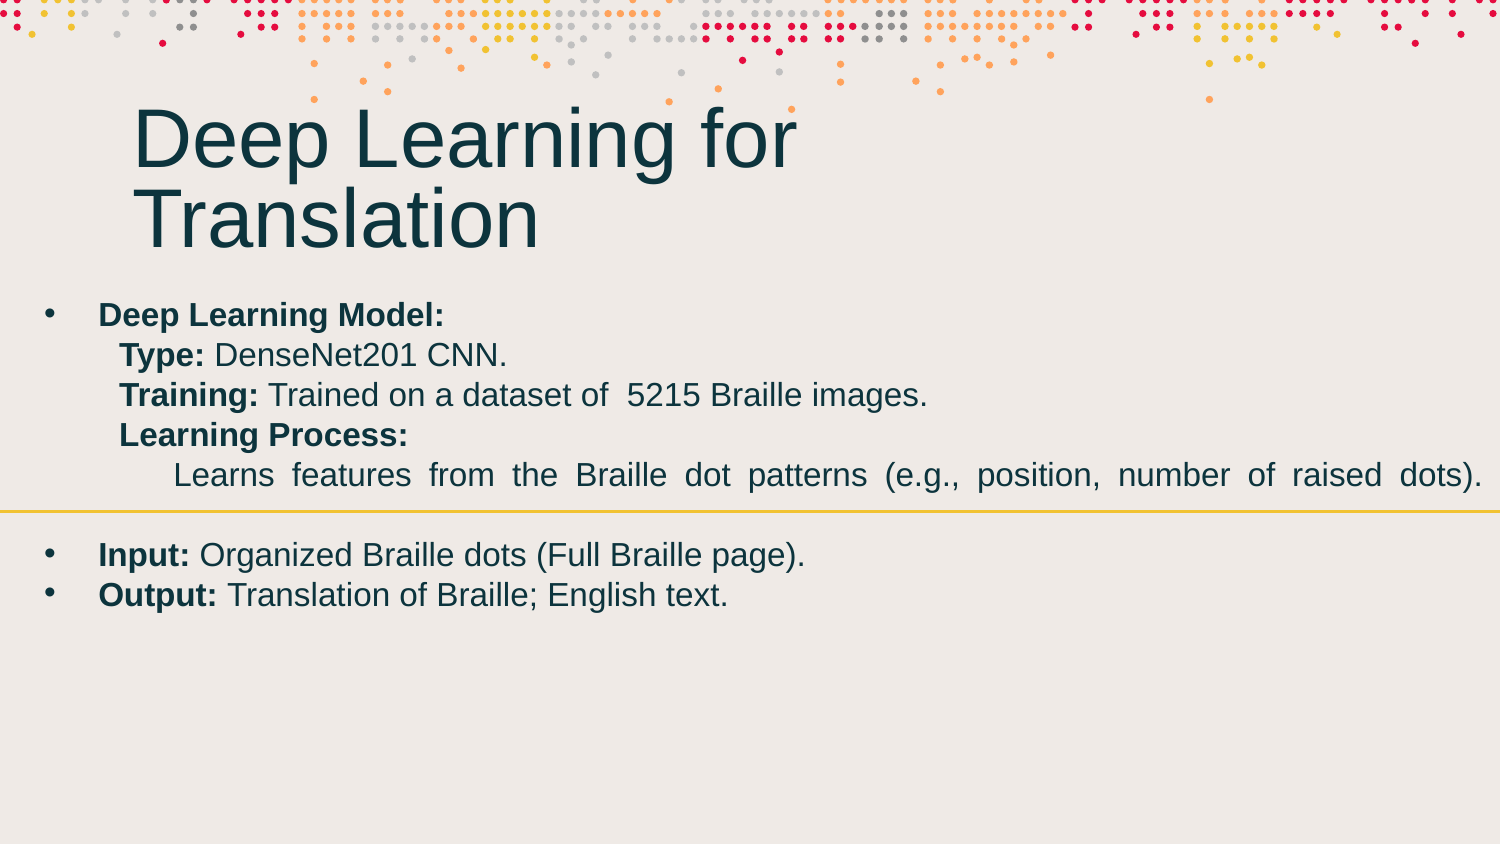

# Deep Learning for Translation
Deep Learning Model:
Type: DenseNet201 CNN.
Training: Trained on a dataset of  5215 Braille images.
Learning Process:
	Learns features from the Braille dot patterns (e.g., position, number of raised dots).
Input: Organized Braille dots (Full Braille page).
Output: Translation of Braille; English text.